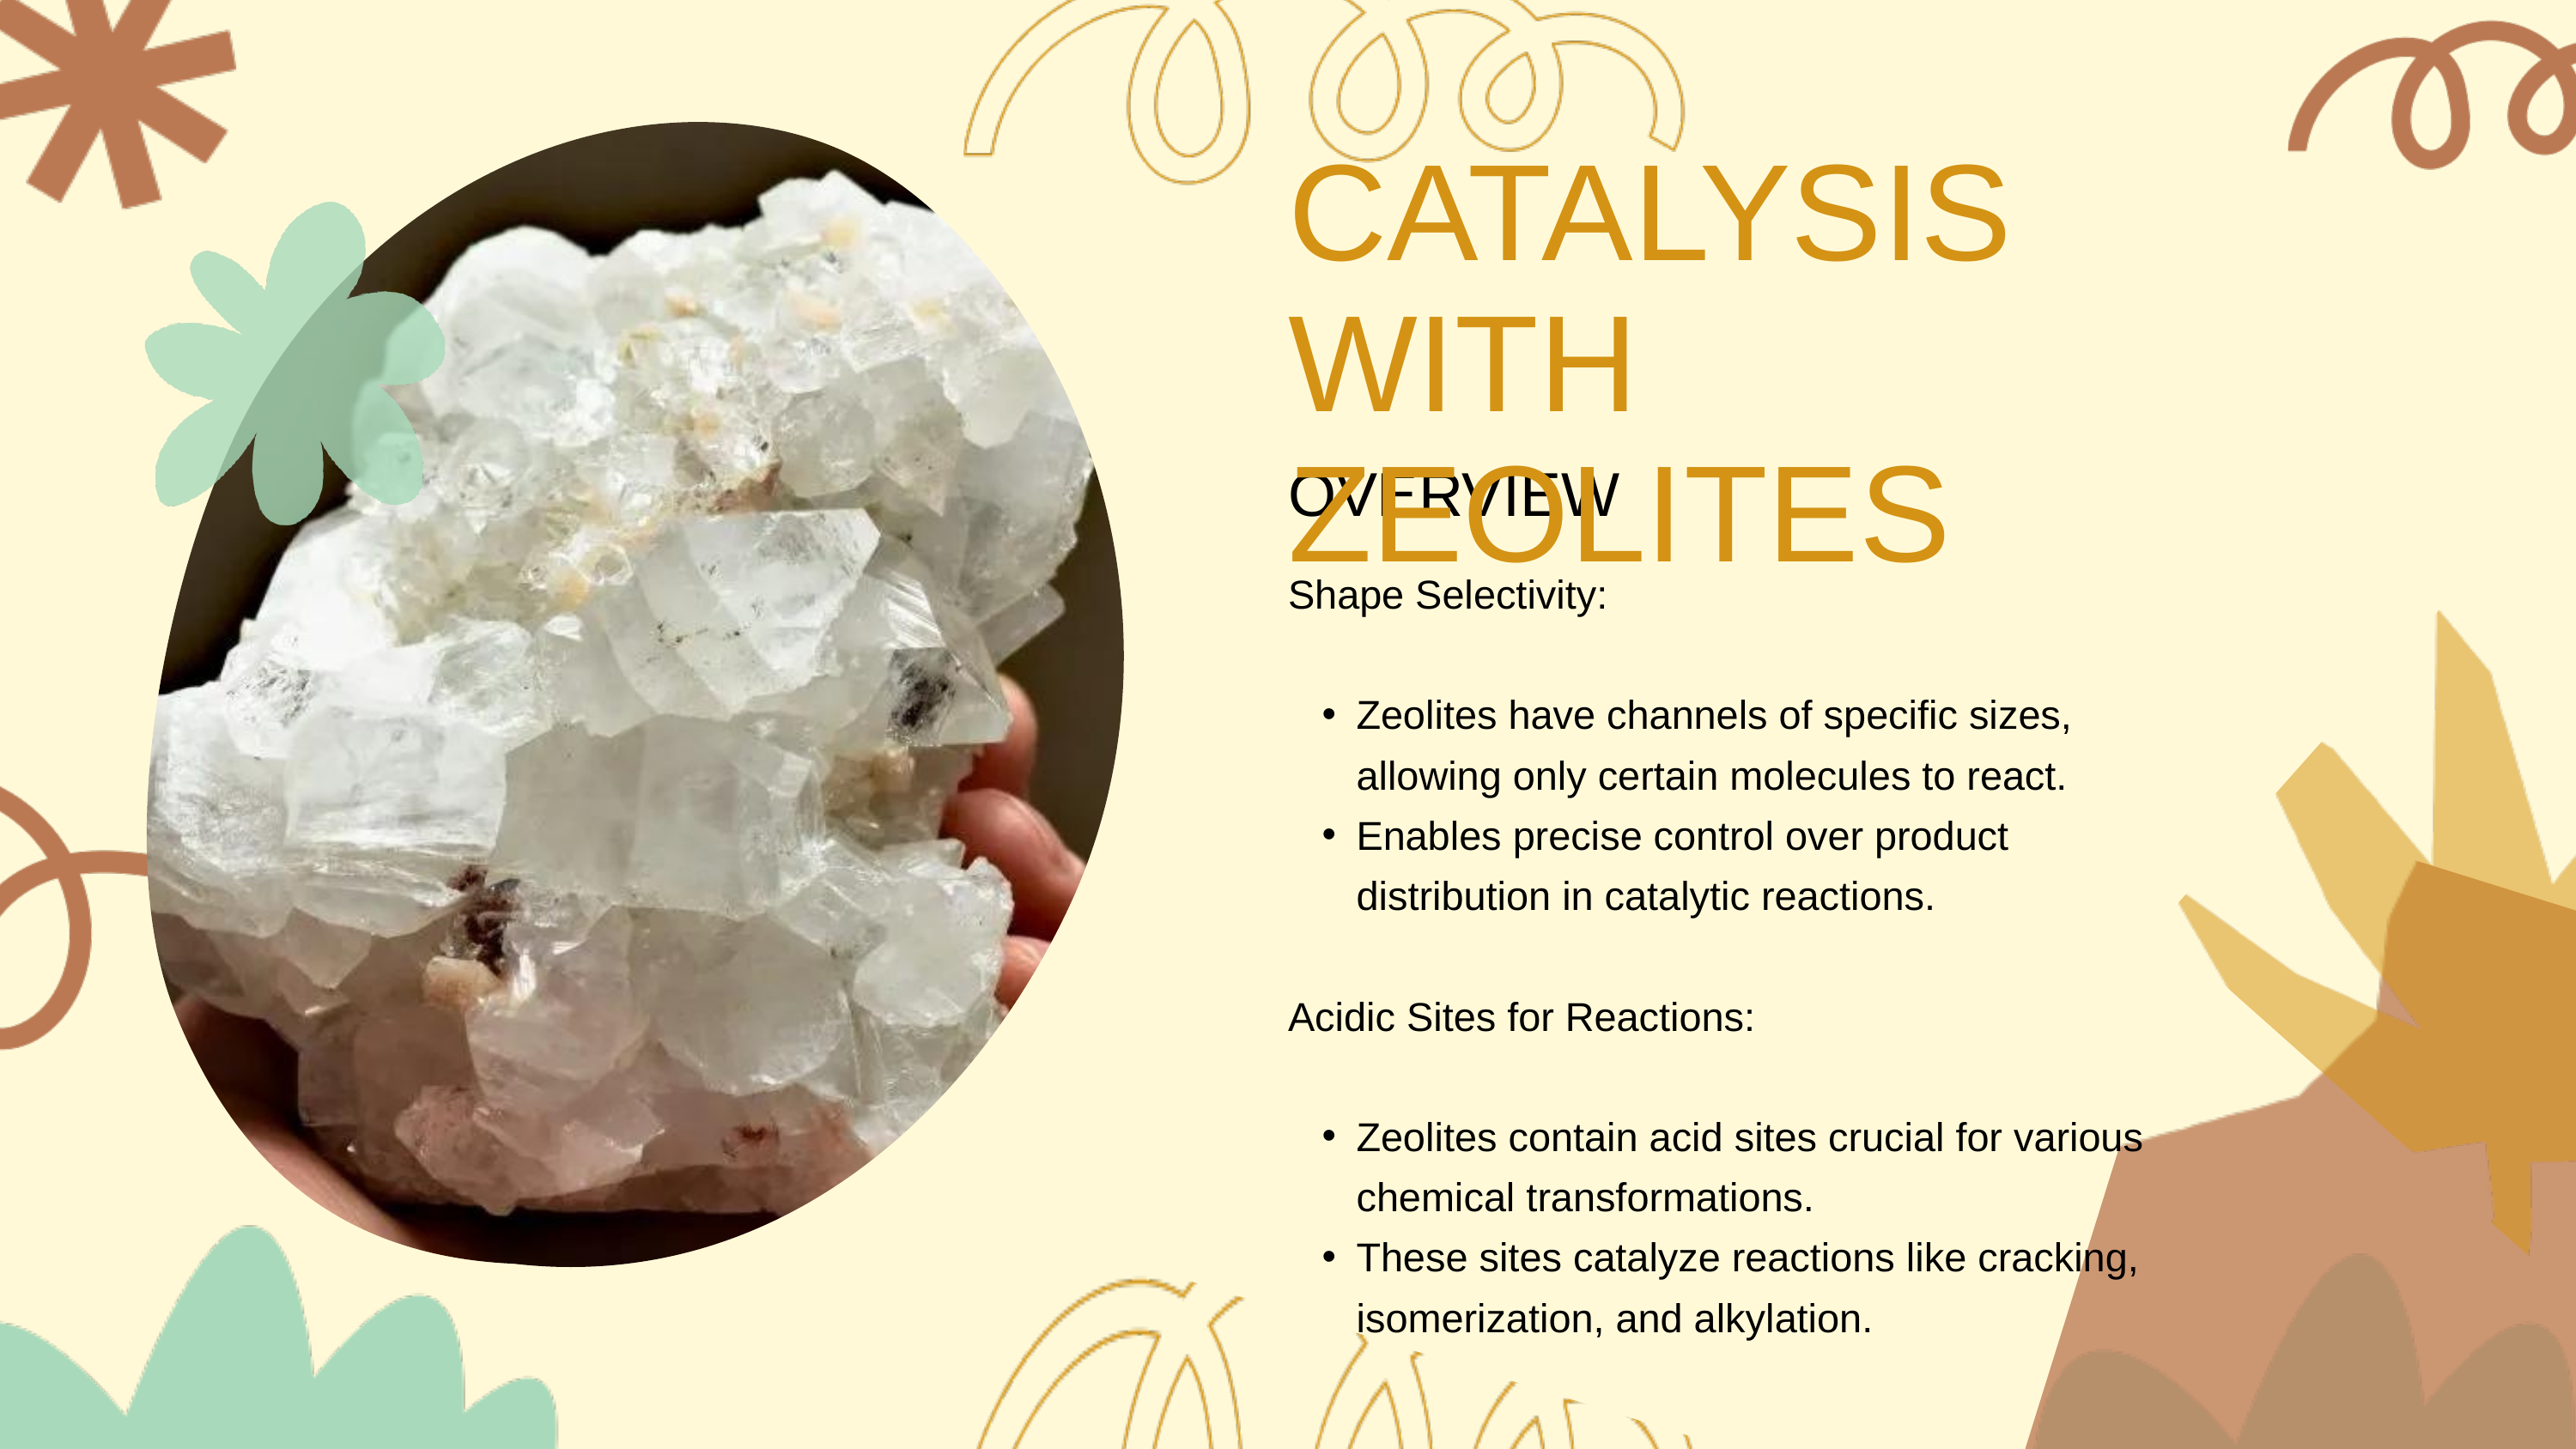

CATALYSIS WITH ZEOLITES

OVERVIEW
Shape Selectivity:

Zeolites have channels of specific sizes, allowing only certain molecules to react.
Enables precise control over product distribution in catalytic reactions.

Acidic Sites for Reactions:

Zeolites contain acid sites crucial for various chemical transformations.
These sites catalyze reactions like cracking, isomerization, and alkylation.